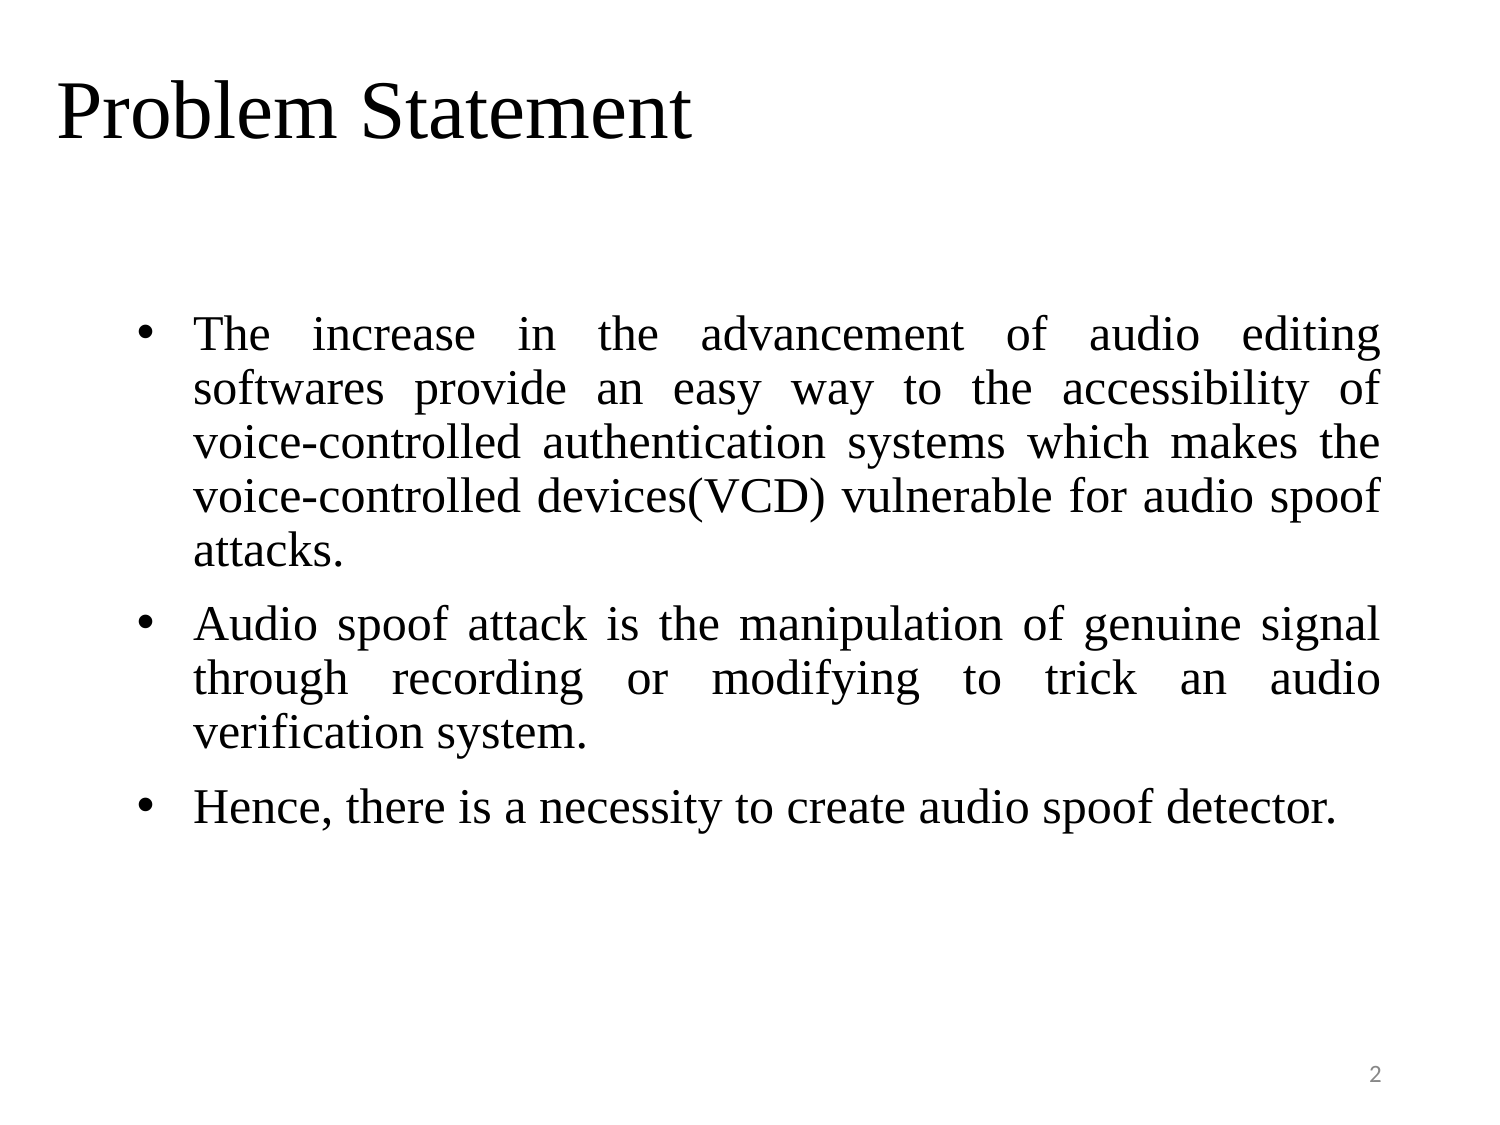

# Problem Statement
The increase in the advancement of audio editing softwares provide an easy way to the accessibility of voice-controlled authentication systems which makes the voice-controlled devices(VCD) vulnerable for audio spoof attacks.
Audio spoof attack is the manipulation of genuine signal through recording or modifying to trick an audio verification system.
Hence, there is a necessity to create audio spoof detector.

2